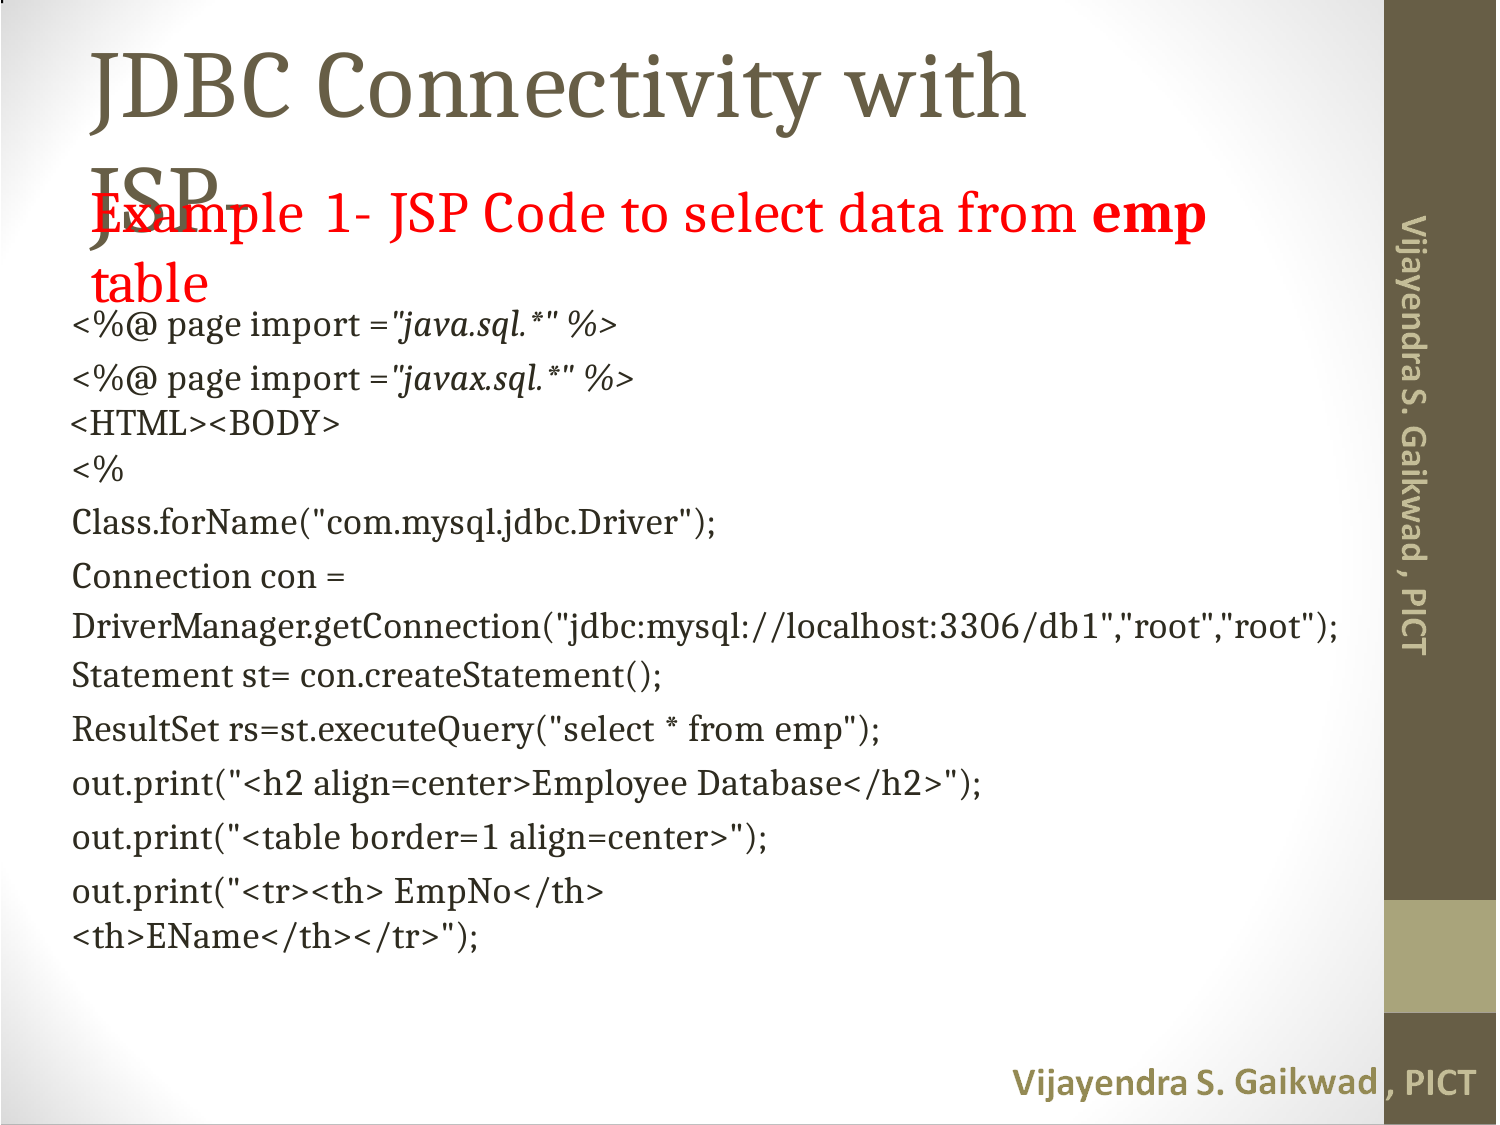

# JDBC Connectivity with JSP-
Example 1- JSP Code to select data from emp table
<%@ page import ="java.sql.*" %>
<%@ page import ="javax.sql.*" %>
<HTML><BODY>
<%
Class.forName("com.mysql.jdbc.Driver");
Connection con =  DriverManager.getConnection("jdbc:mysql://localhost:3306/db1","root","root");  Statement st= con.createStatement();
ResultSet rs=st.executeQuery("select * from emp");
out.print("<h2 align=center>Employee Database</h2>");
out.print("<table border=1 align=center>");
out.print("<tr><th> EmpNo</th> <th>EName</th></tr>");